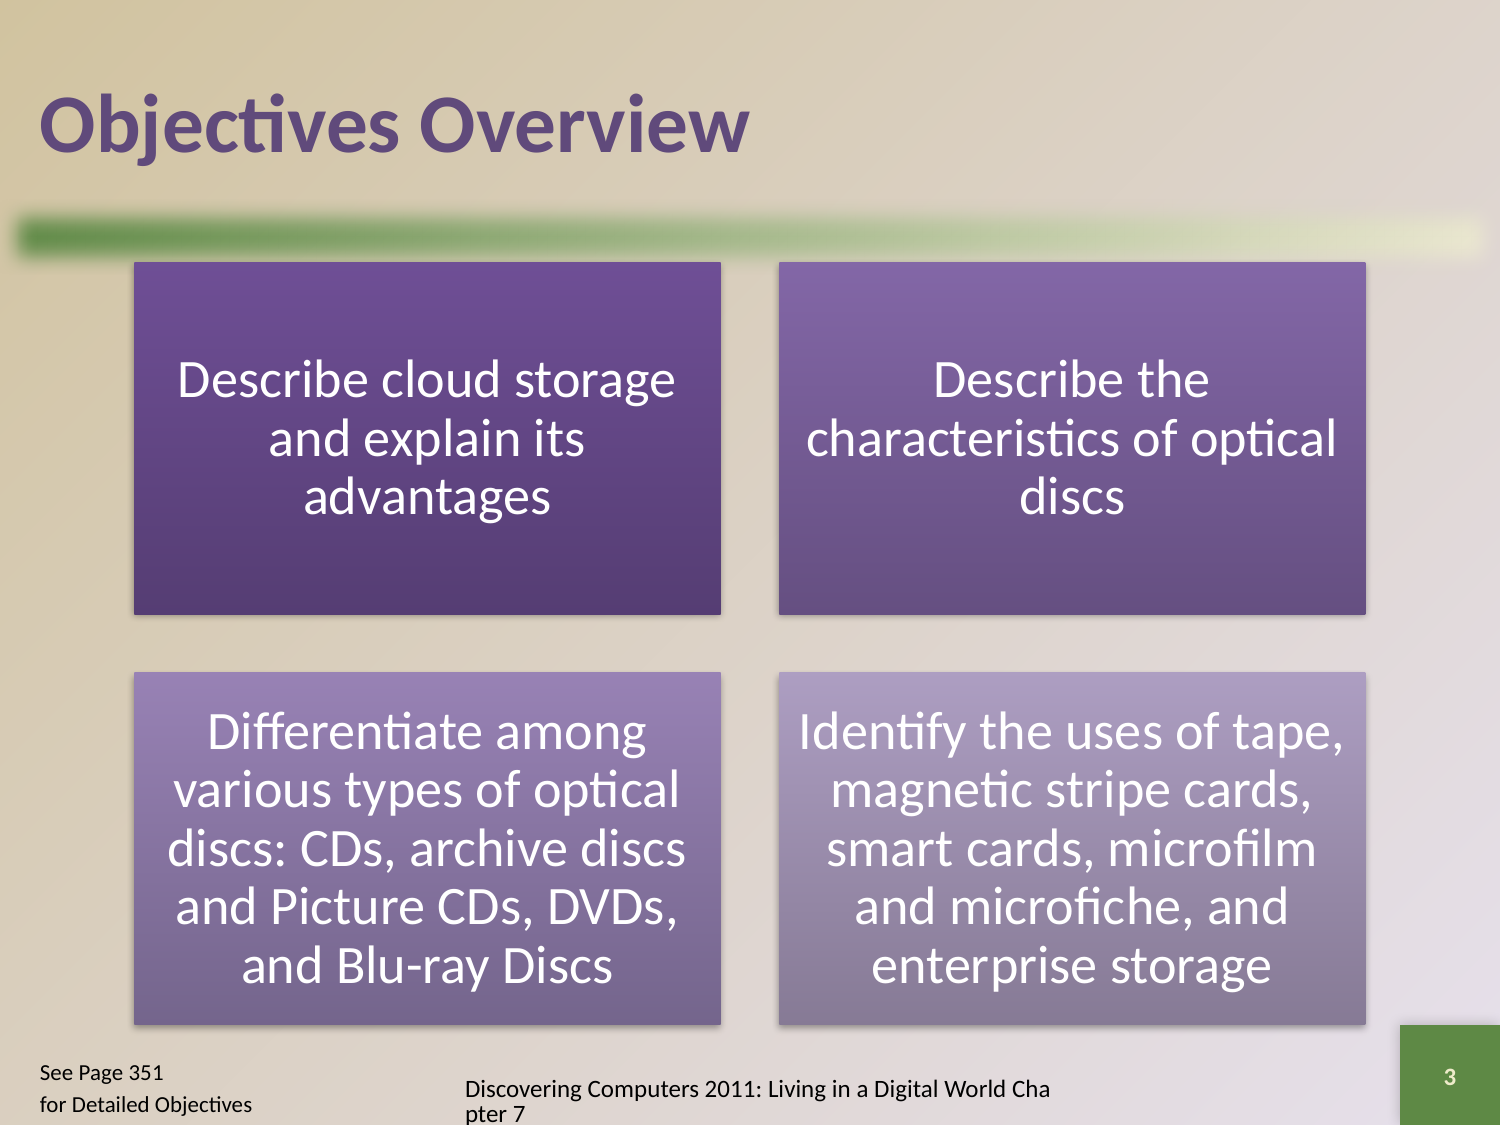

# Objectives Overview
Describe cloud storage and explain its advantages
Describe the characteristics of optical discs
Differentiate among various types of optical discs: CDs, archive discs and Picture CDs, DVDs, and Blu-ray Discs
Identify the uses of tape, magnetic stripe cards, smart cards, microfilm and microfiche, and enterprise storage
3
See Page 351
for Detailed Objectives
Discovering Computers 2011: Living in a Digital World Chapter 7